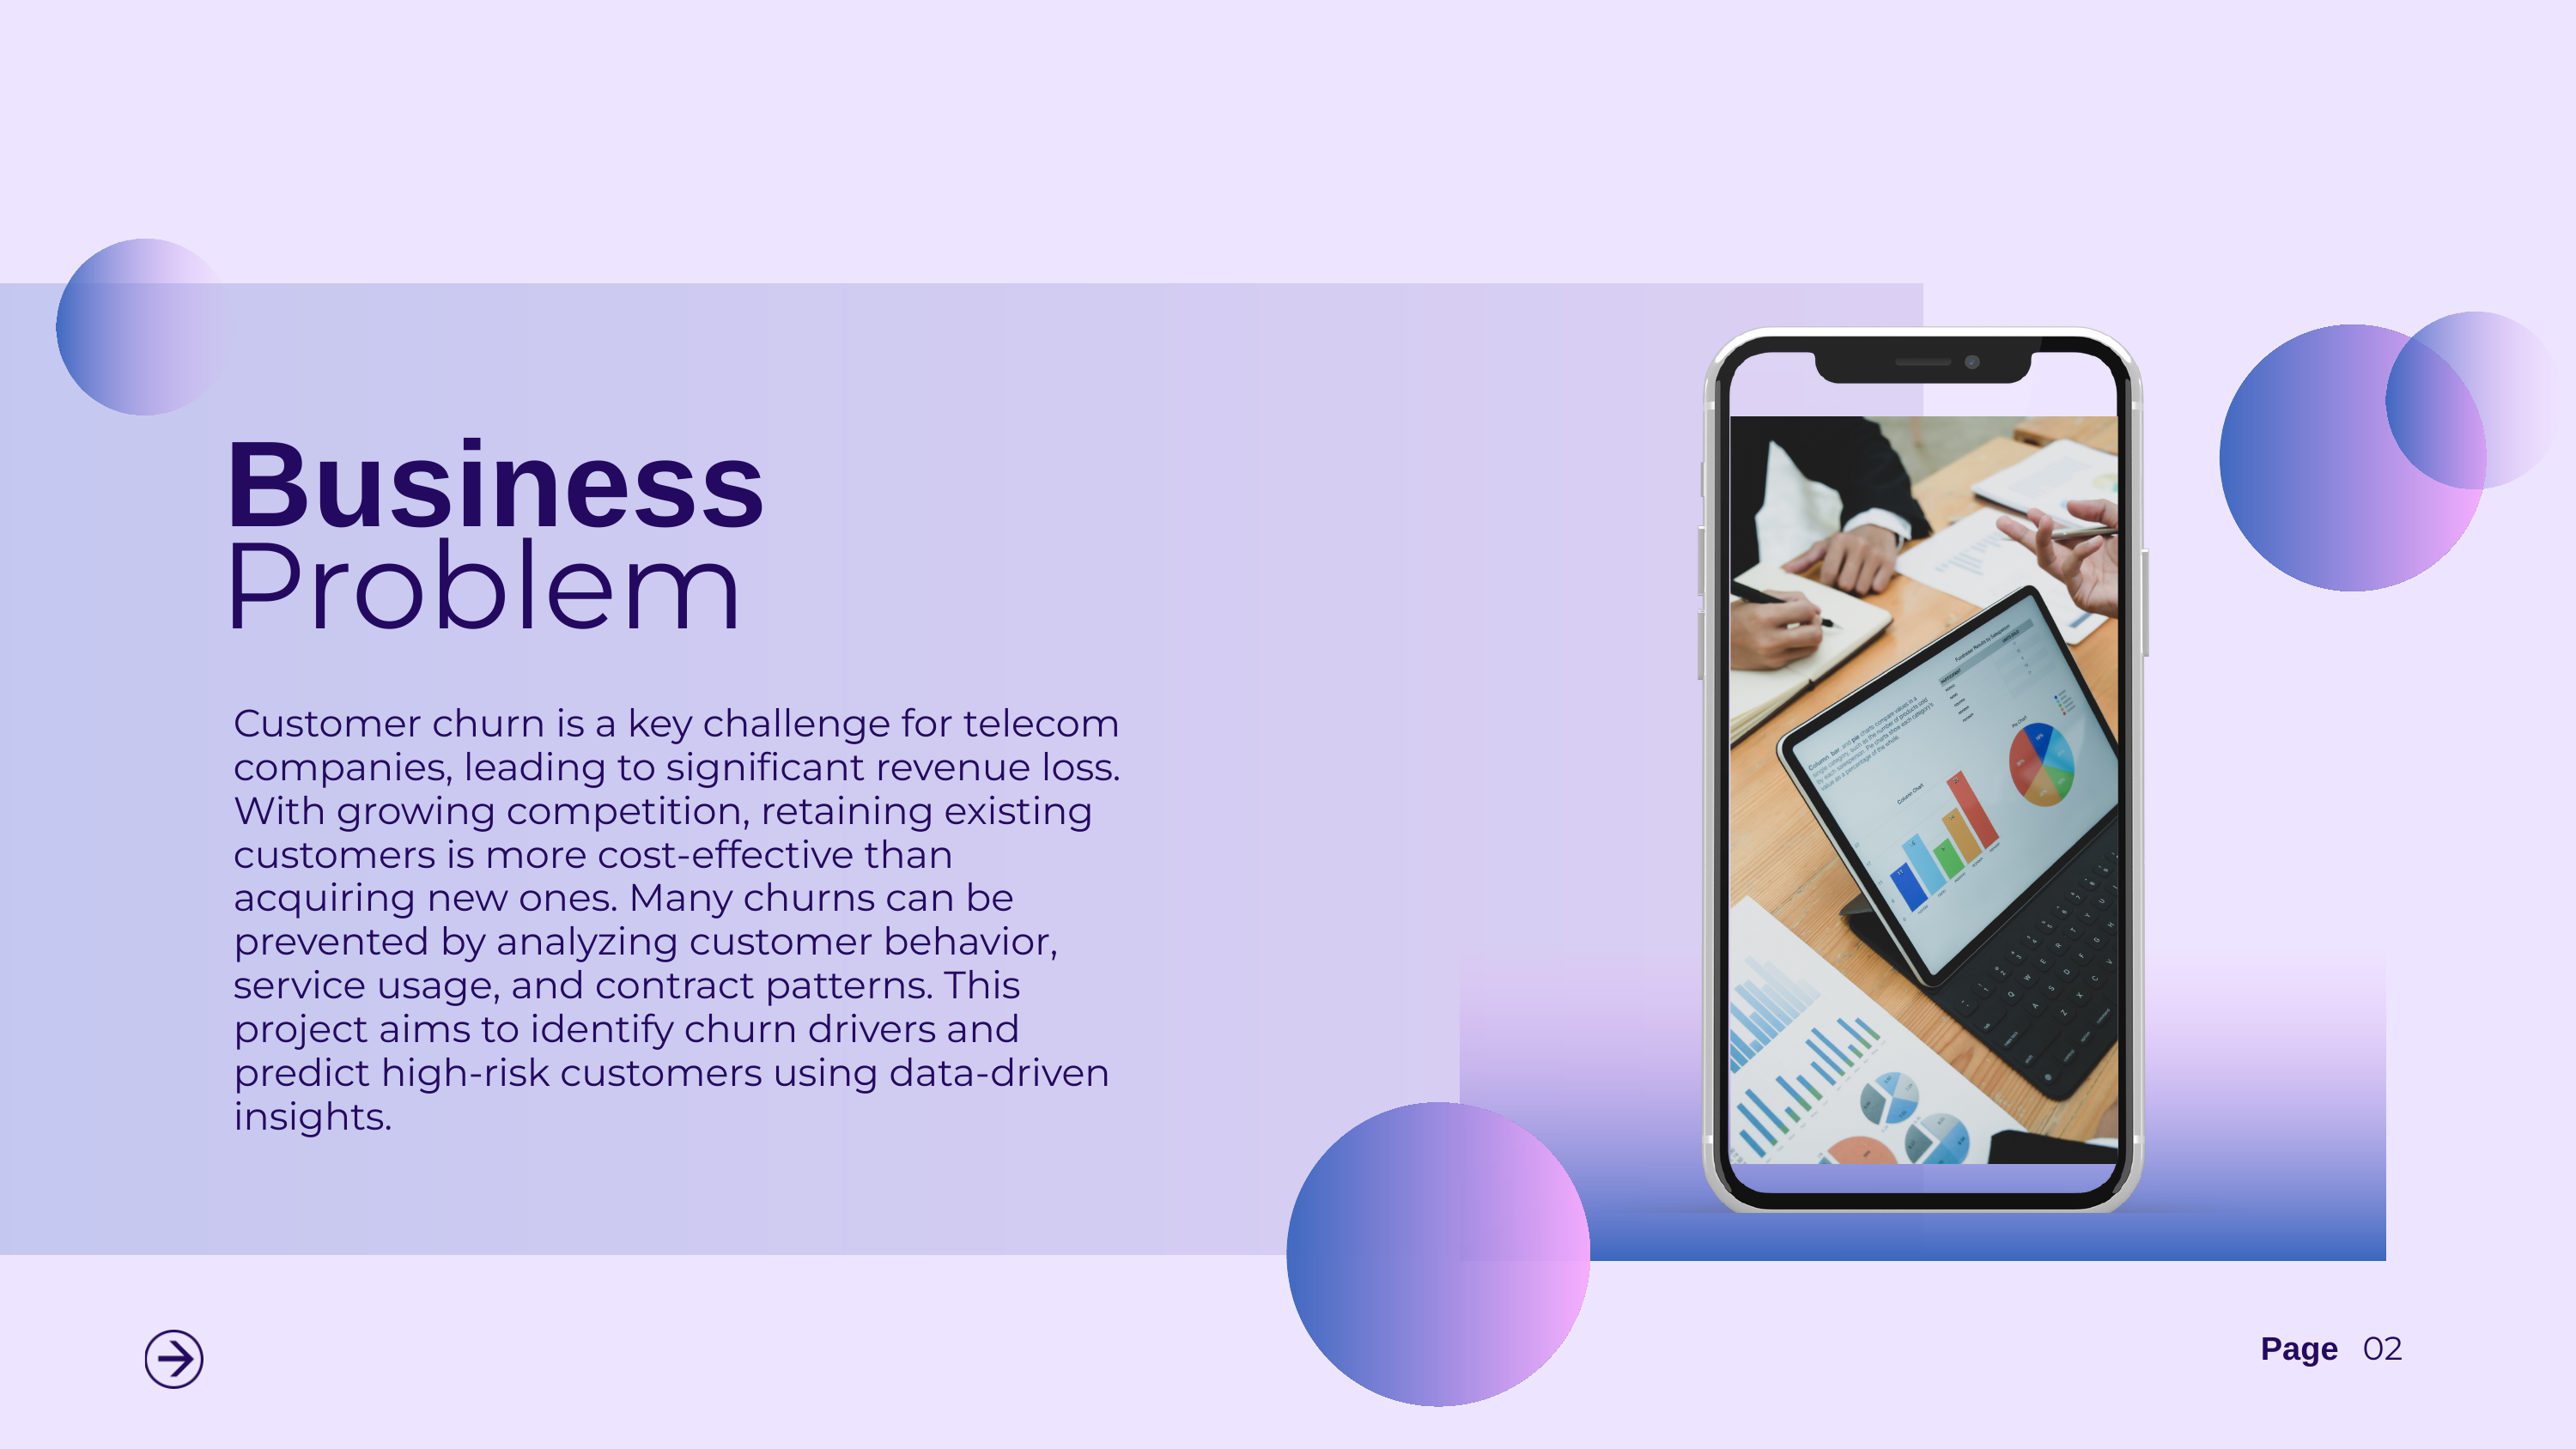

Business
Problem
Customer churn is a key challenge for telecom companies, leading to significant revenue loss. With growing competition, retaining existing customers is more cost-effective than acquiring new ones. Many churns can be prevented by analyzing customer behavior, service usage, and contract patterns. This project aims to identify churn drivers and predict high-risk customers using data-driven insights.

Page
02